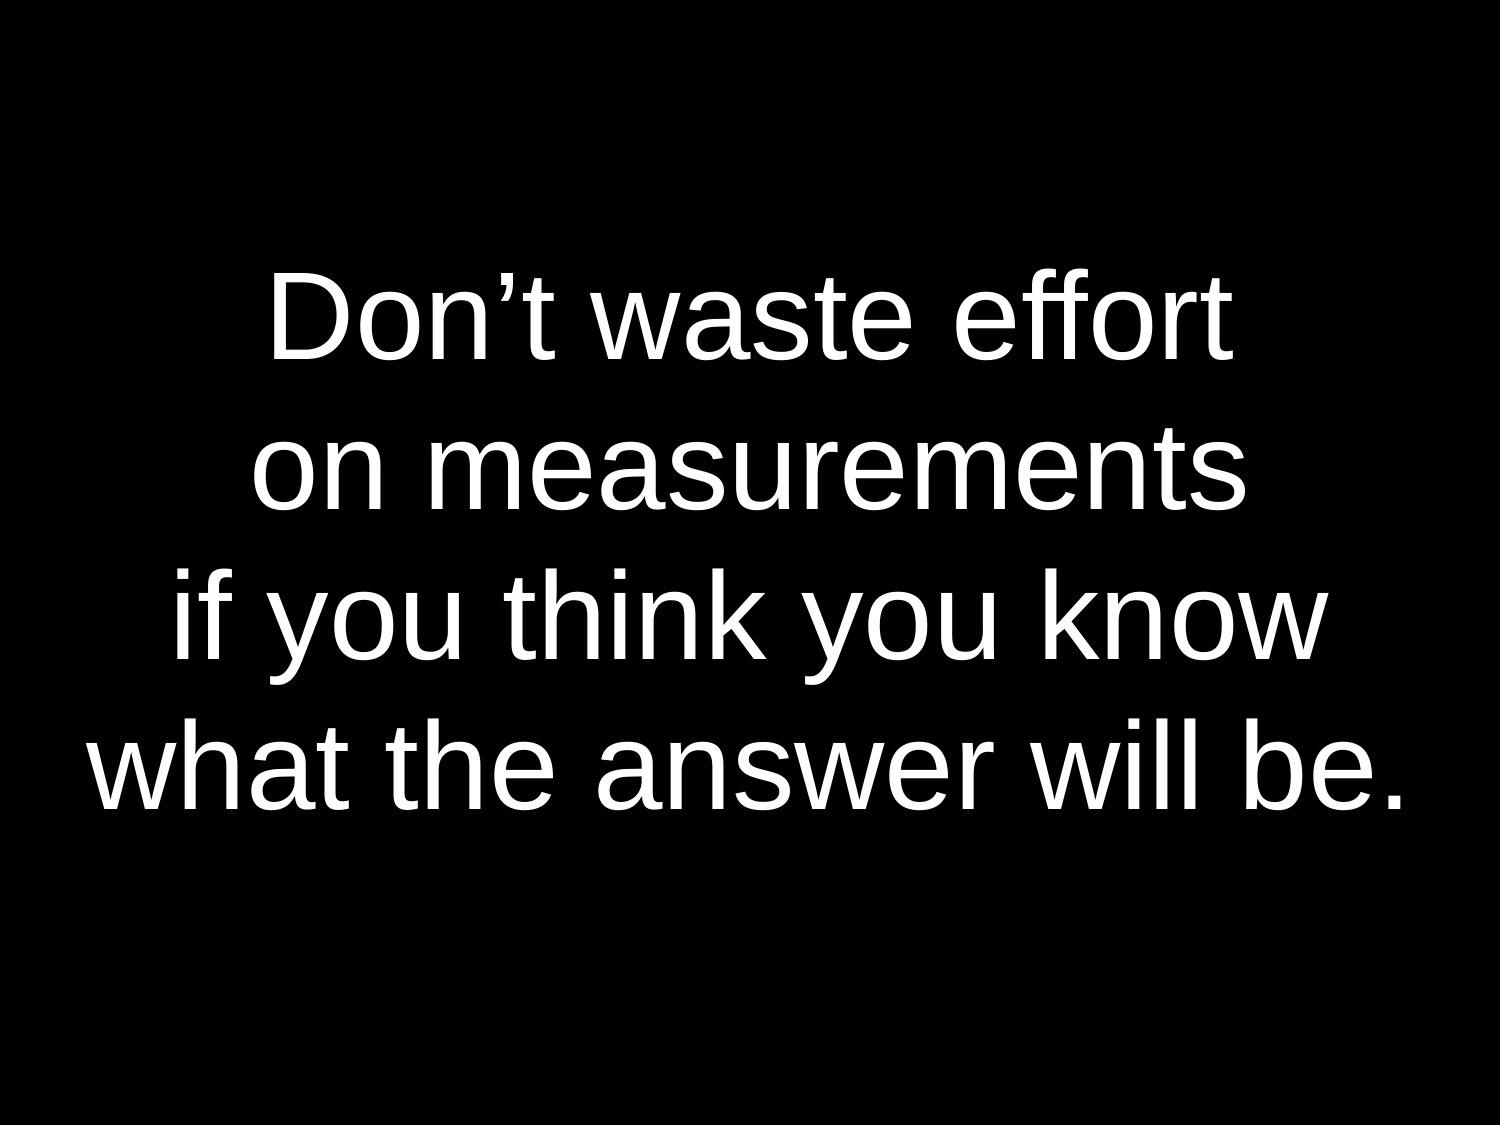

Don’t waste effort
on measurements
if you think you know
what the answer will be.